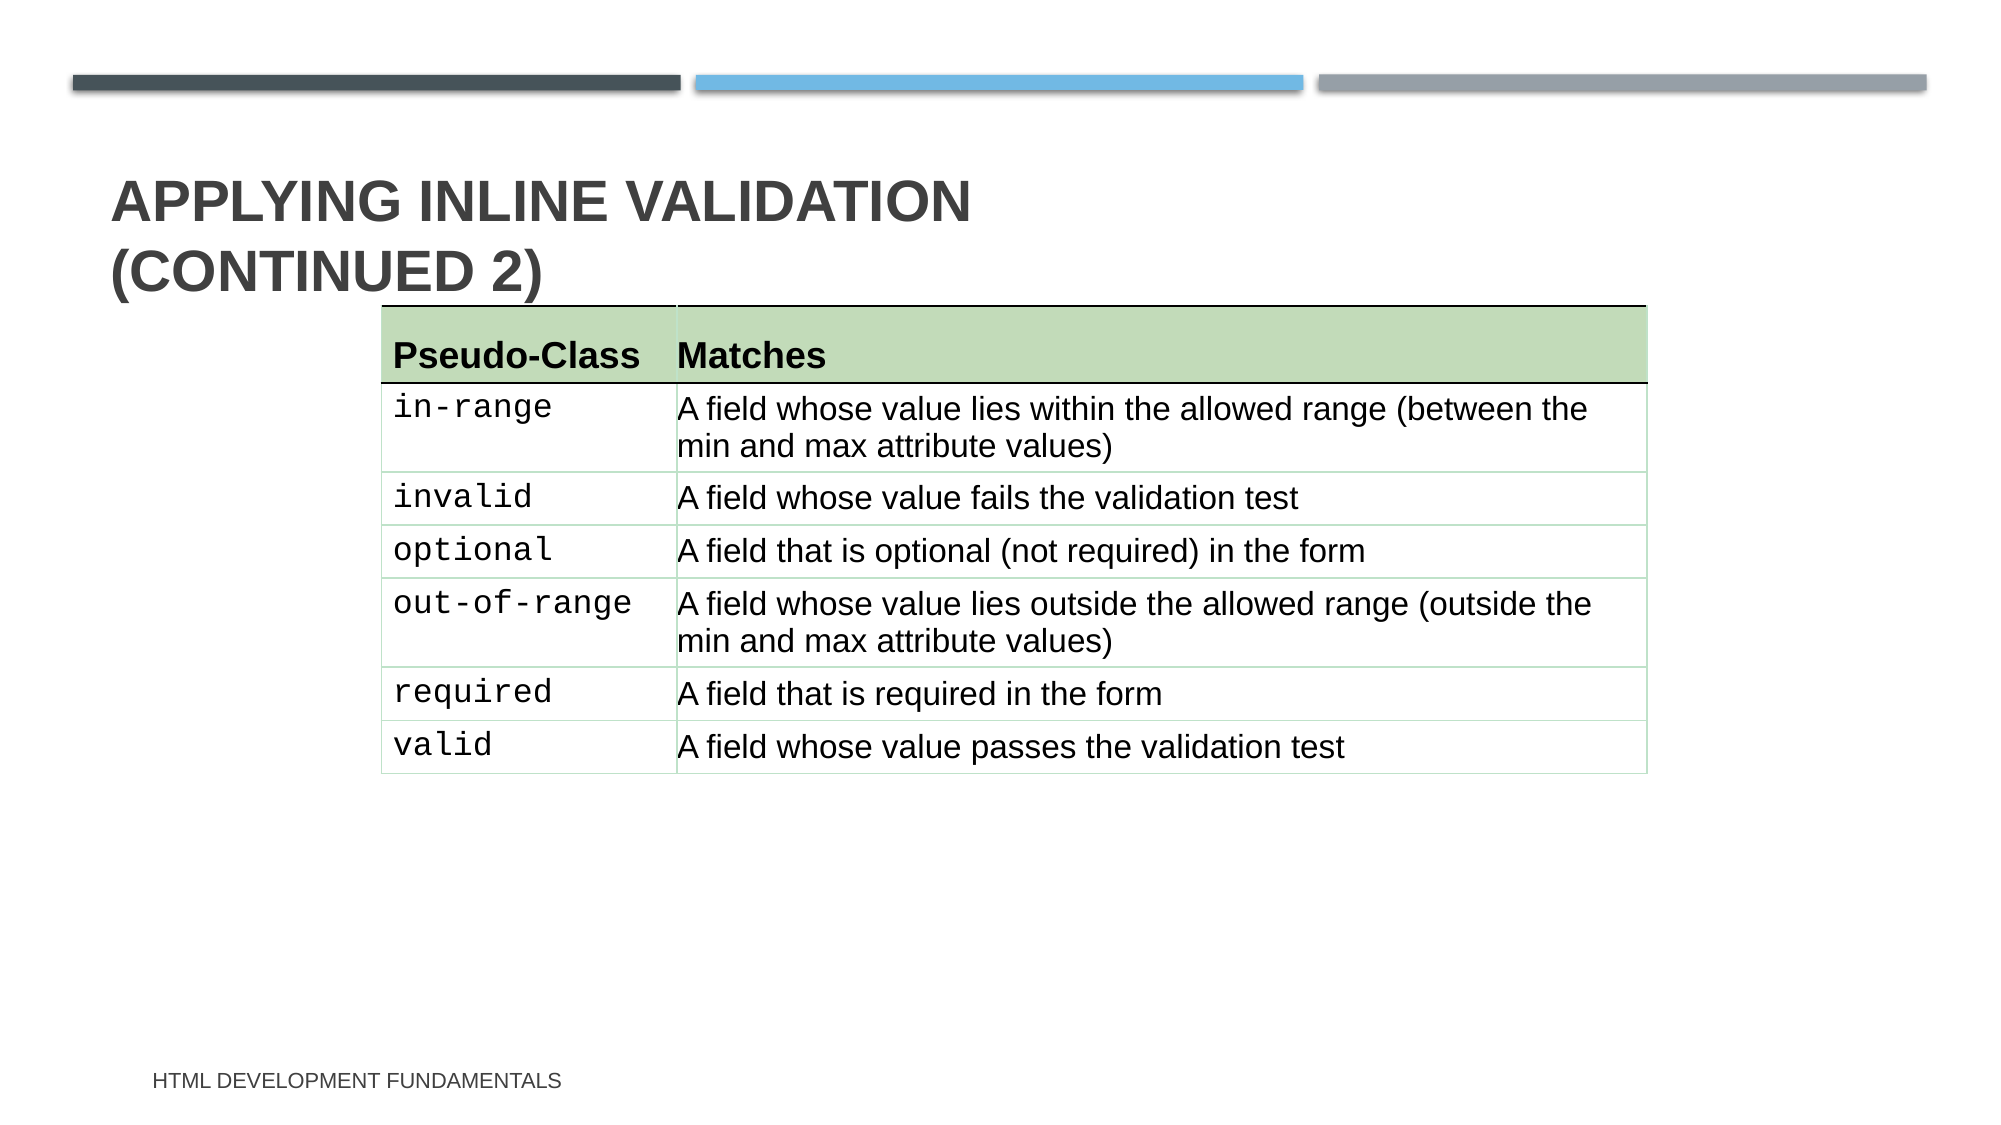

# Applying Inline Validation (continued 2)
| Pseudo-Class | Matches |
| --- | --- |
| in-range | A field whose value lies within the allowed range (between the min and max attribute values) |
| invalid | A field whose value fails the validation test |
| optional | A field that is optional (not required) in the form |
| out-of-range | A field whose value lies outside the allowed range (outside the min and max attribute values) |
| required | A field that is required in the form |
| valid | A field whose value passes the validation test |
HTML Development Fundamentals